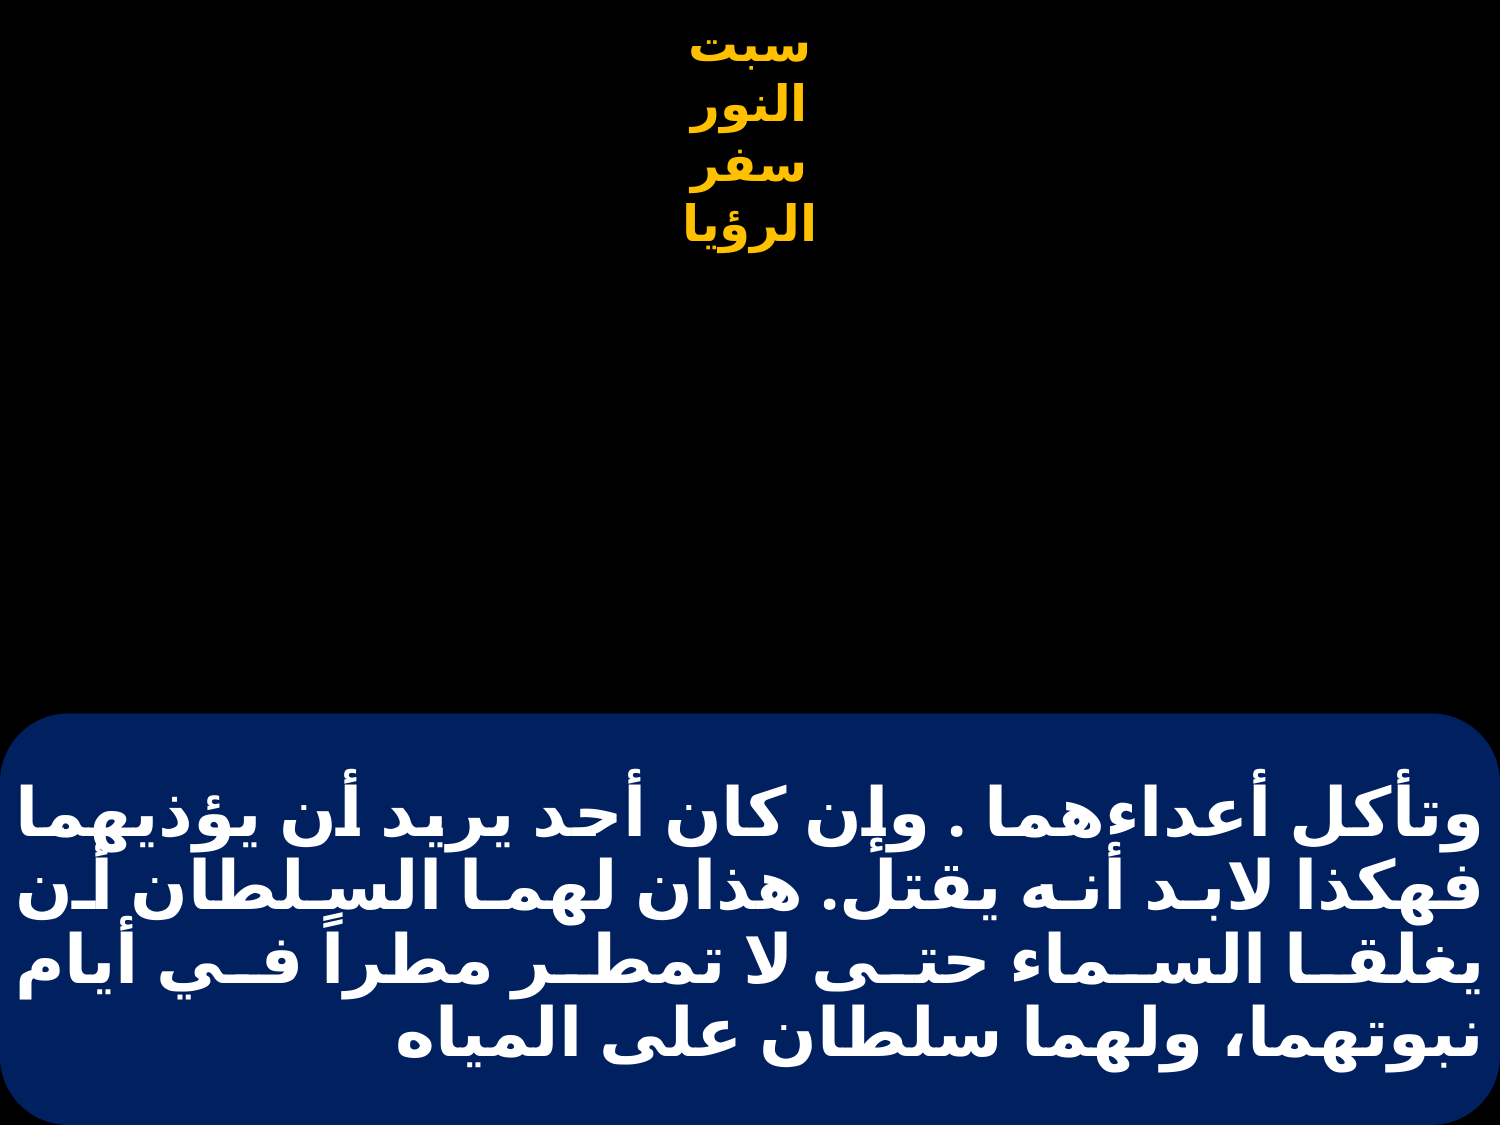

# وتأكل أعداءهما . وإن كان أحد يريد أن يؤذيهما فهكذا لابد أنه يقتل. هذان لهما السلطان أن يغلقا السماء حتى لا تمطر مطراً في أيام نبوتهما، ولهما سلطان على المياه